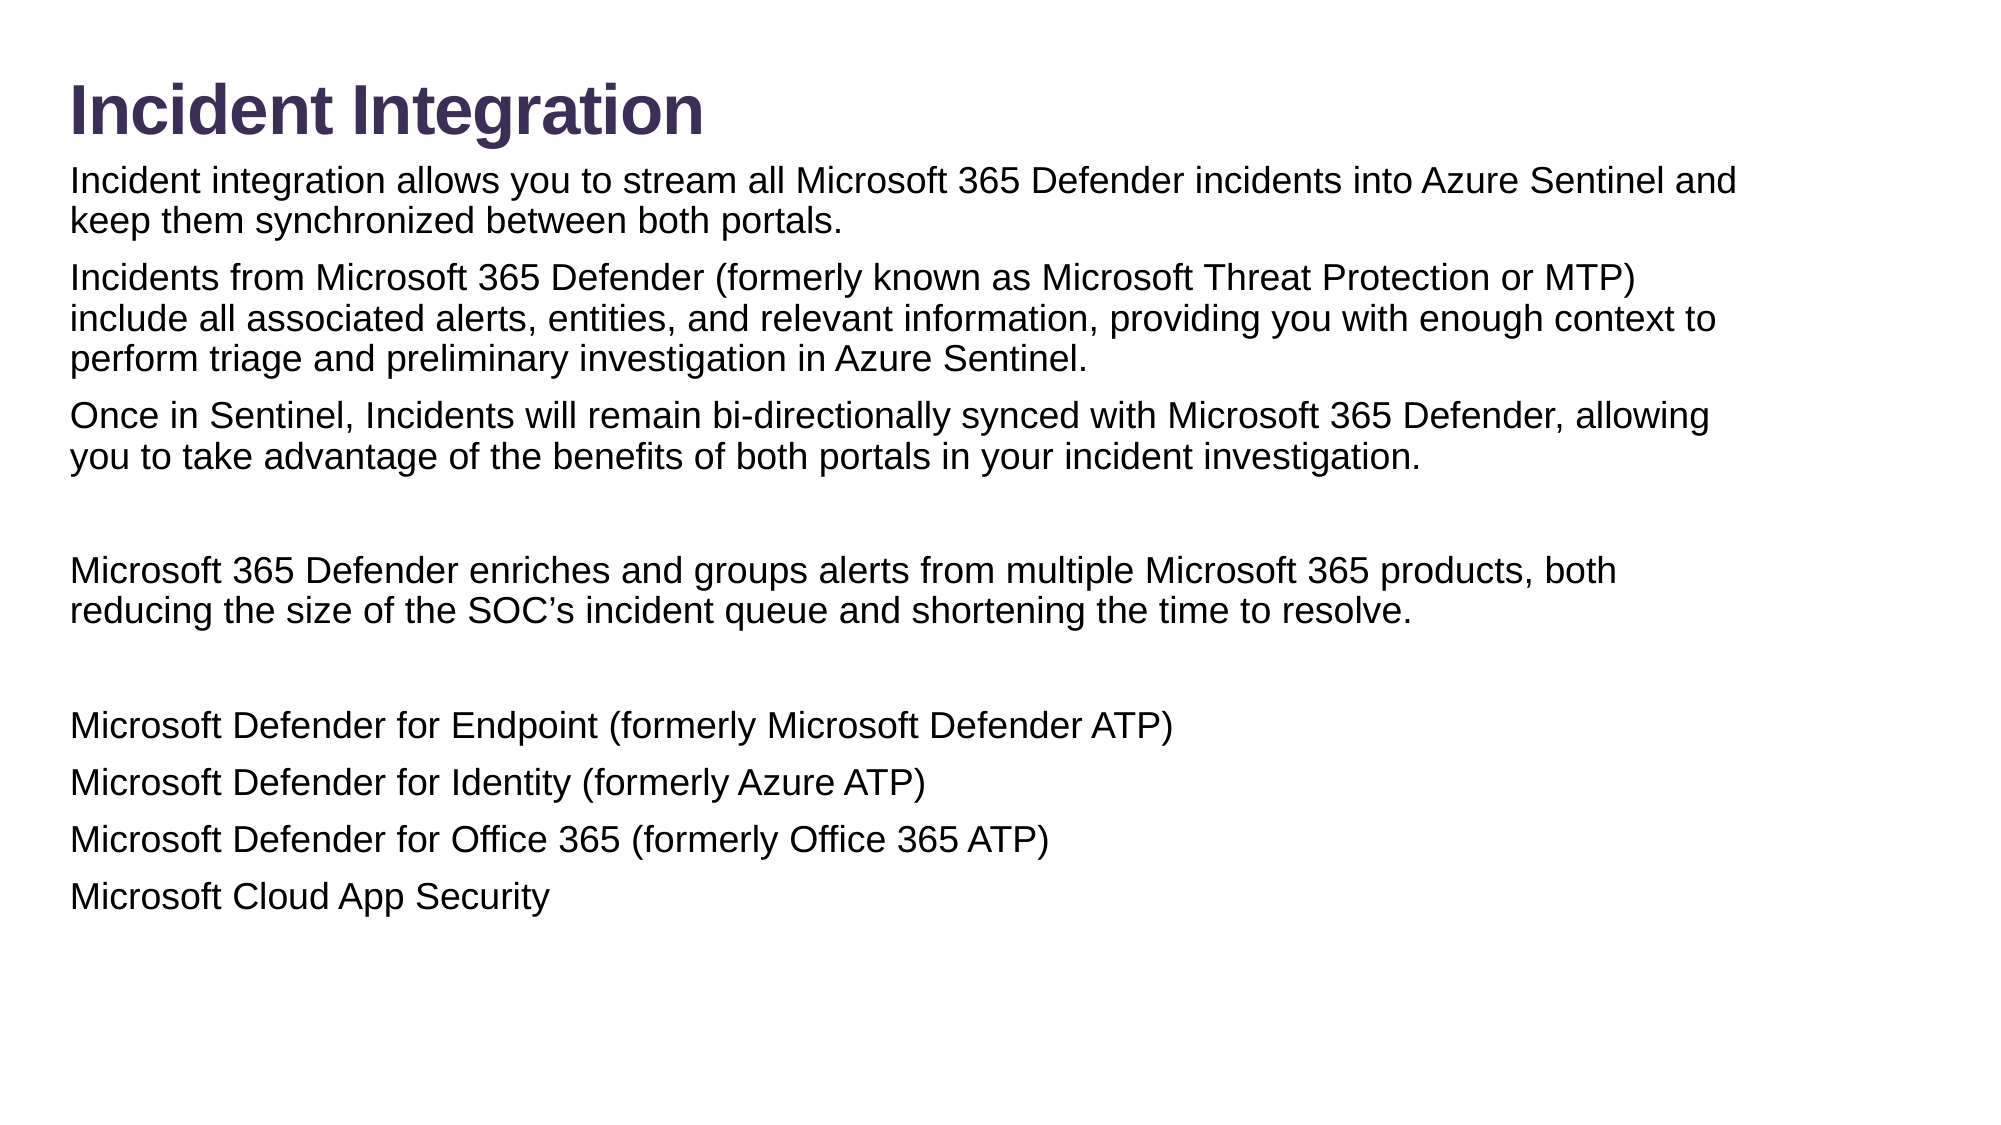

# Incident Integration
Incident integration allows you to stream all Microsoft 365 Defender incidents into Azure Sentinel and keep them synchronized between both portals.
Incidents from Microsoft 365 Defender (formerly known as Microsoft Threat Protection or MTP) include all associated alerts, entities, and relevant information, providing you with enough context to perform triage and preliminary investigation in Azure Sentinel.
Once in Sentinel, Incidents will remain bi-directionally synced with Microsoft 365 Defender, allowing you to take advantage of the benefits of both portals in your incident investigation.

Microsoft 365 Defender enriches and groups alerts from multiple Microsoft 365 products, both reducing the size of the SOC’s incident queue and shortening the time to resolve.

Microsoft Defender for Endpoint (formerly Microsoft Defender ATP)
Microsoft Defender for Identity (formerly Azure ATP)
Microsoft Defender for Office 365 (formerly Office 365 ATP)
Microsoft Cloud App Security